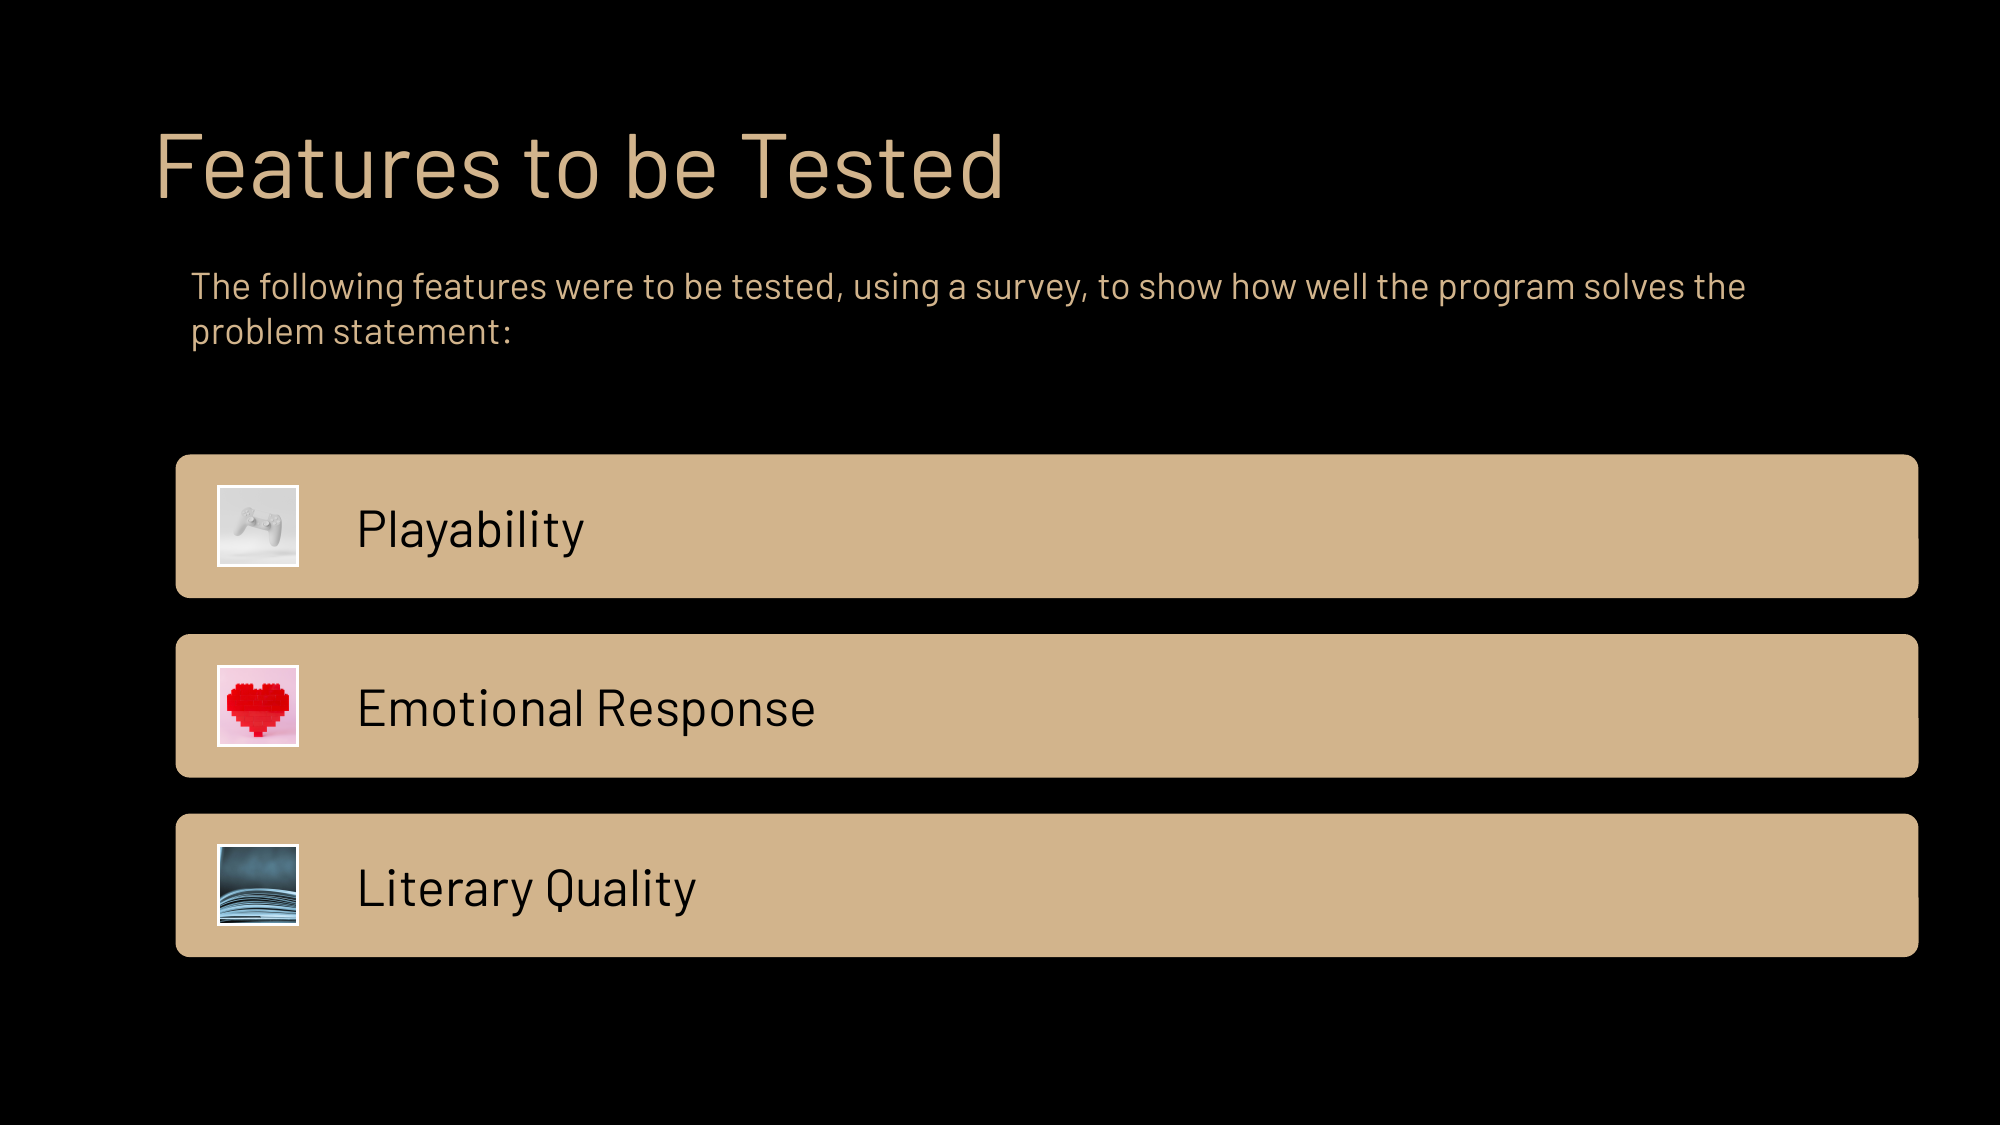

# Features to be Tested
The following features were to be tested, using a survey, to show how well the program solves the problem statement:
Playability
Emotional Response
Literary Quality